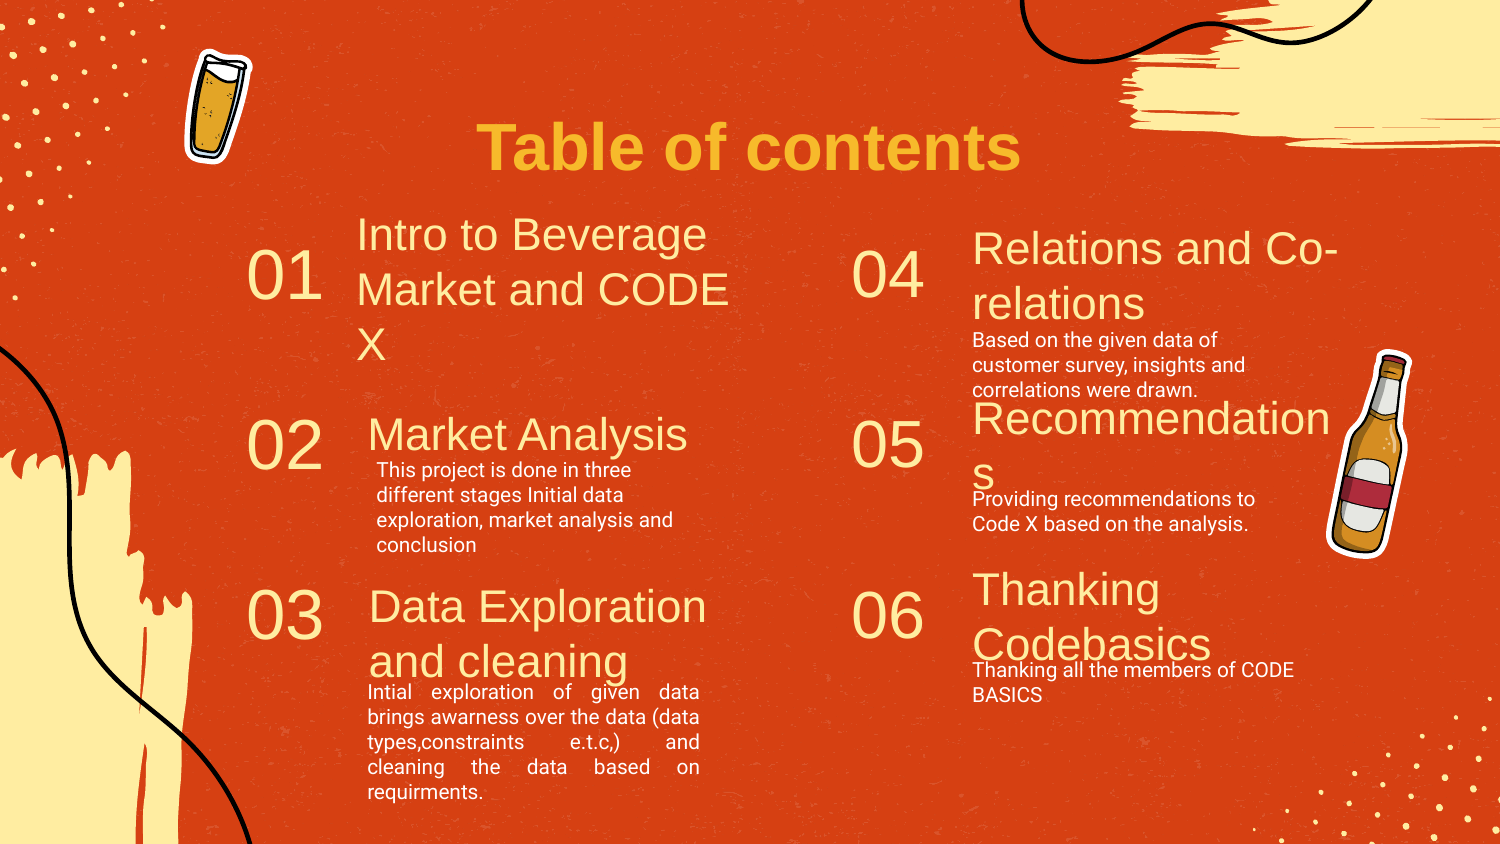

Table of contents
# 01
04
Relations and Co-relations
Intro to Beverage Market and CODE X

Based on the given data of customer survey, insights and correlations were drawn.

05
02
Market Analysis
Recommendations
This project is done in three different stages Initial data exploration, market analysis and conclusion
Providing recommendations to Code X based on the analysis.
06
03
Thanking Codebasics
Data Exploration and cleaning

Thanking all the members of CODE BASICS
Intial exploration of given data brings awarness over the data (data types,constraints e.t.c,) and cleaning the data based on requirments.